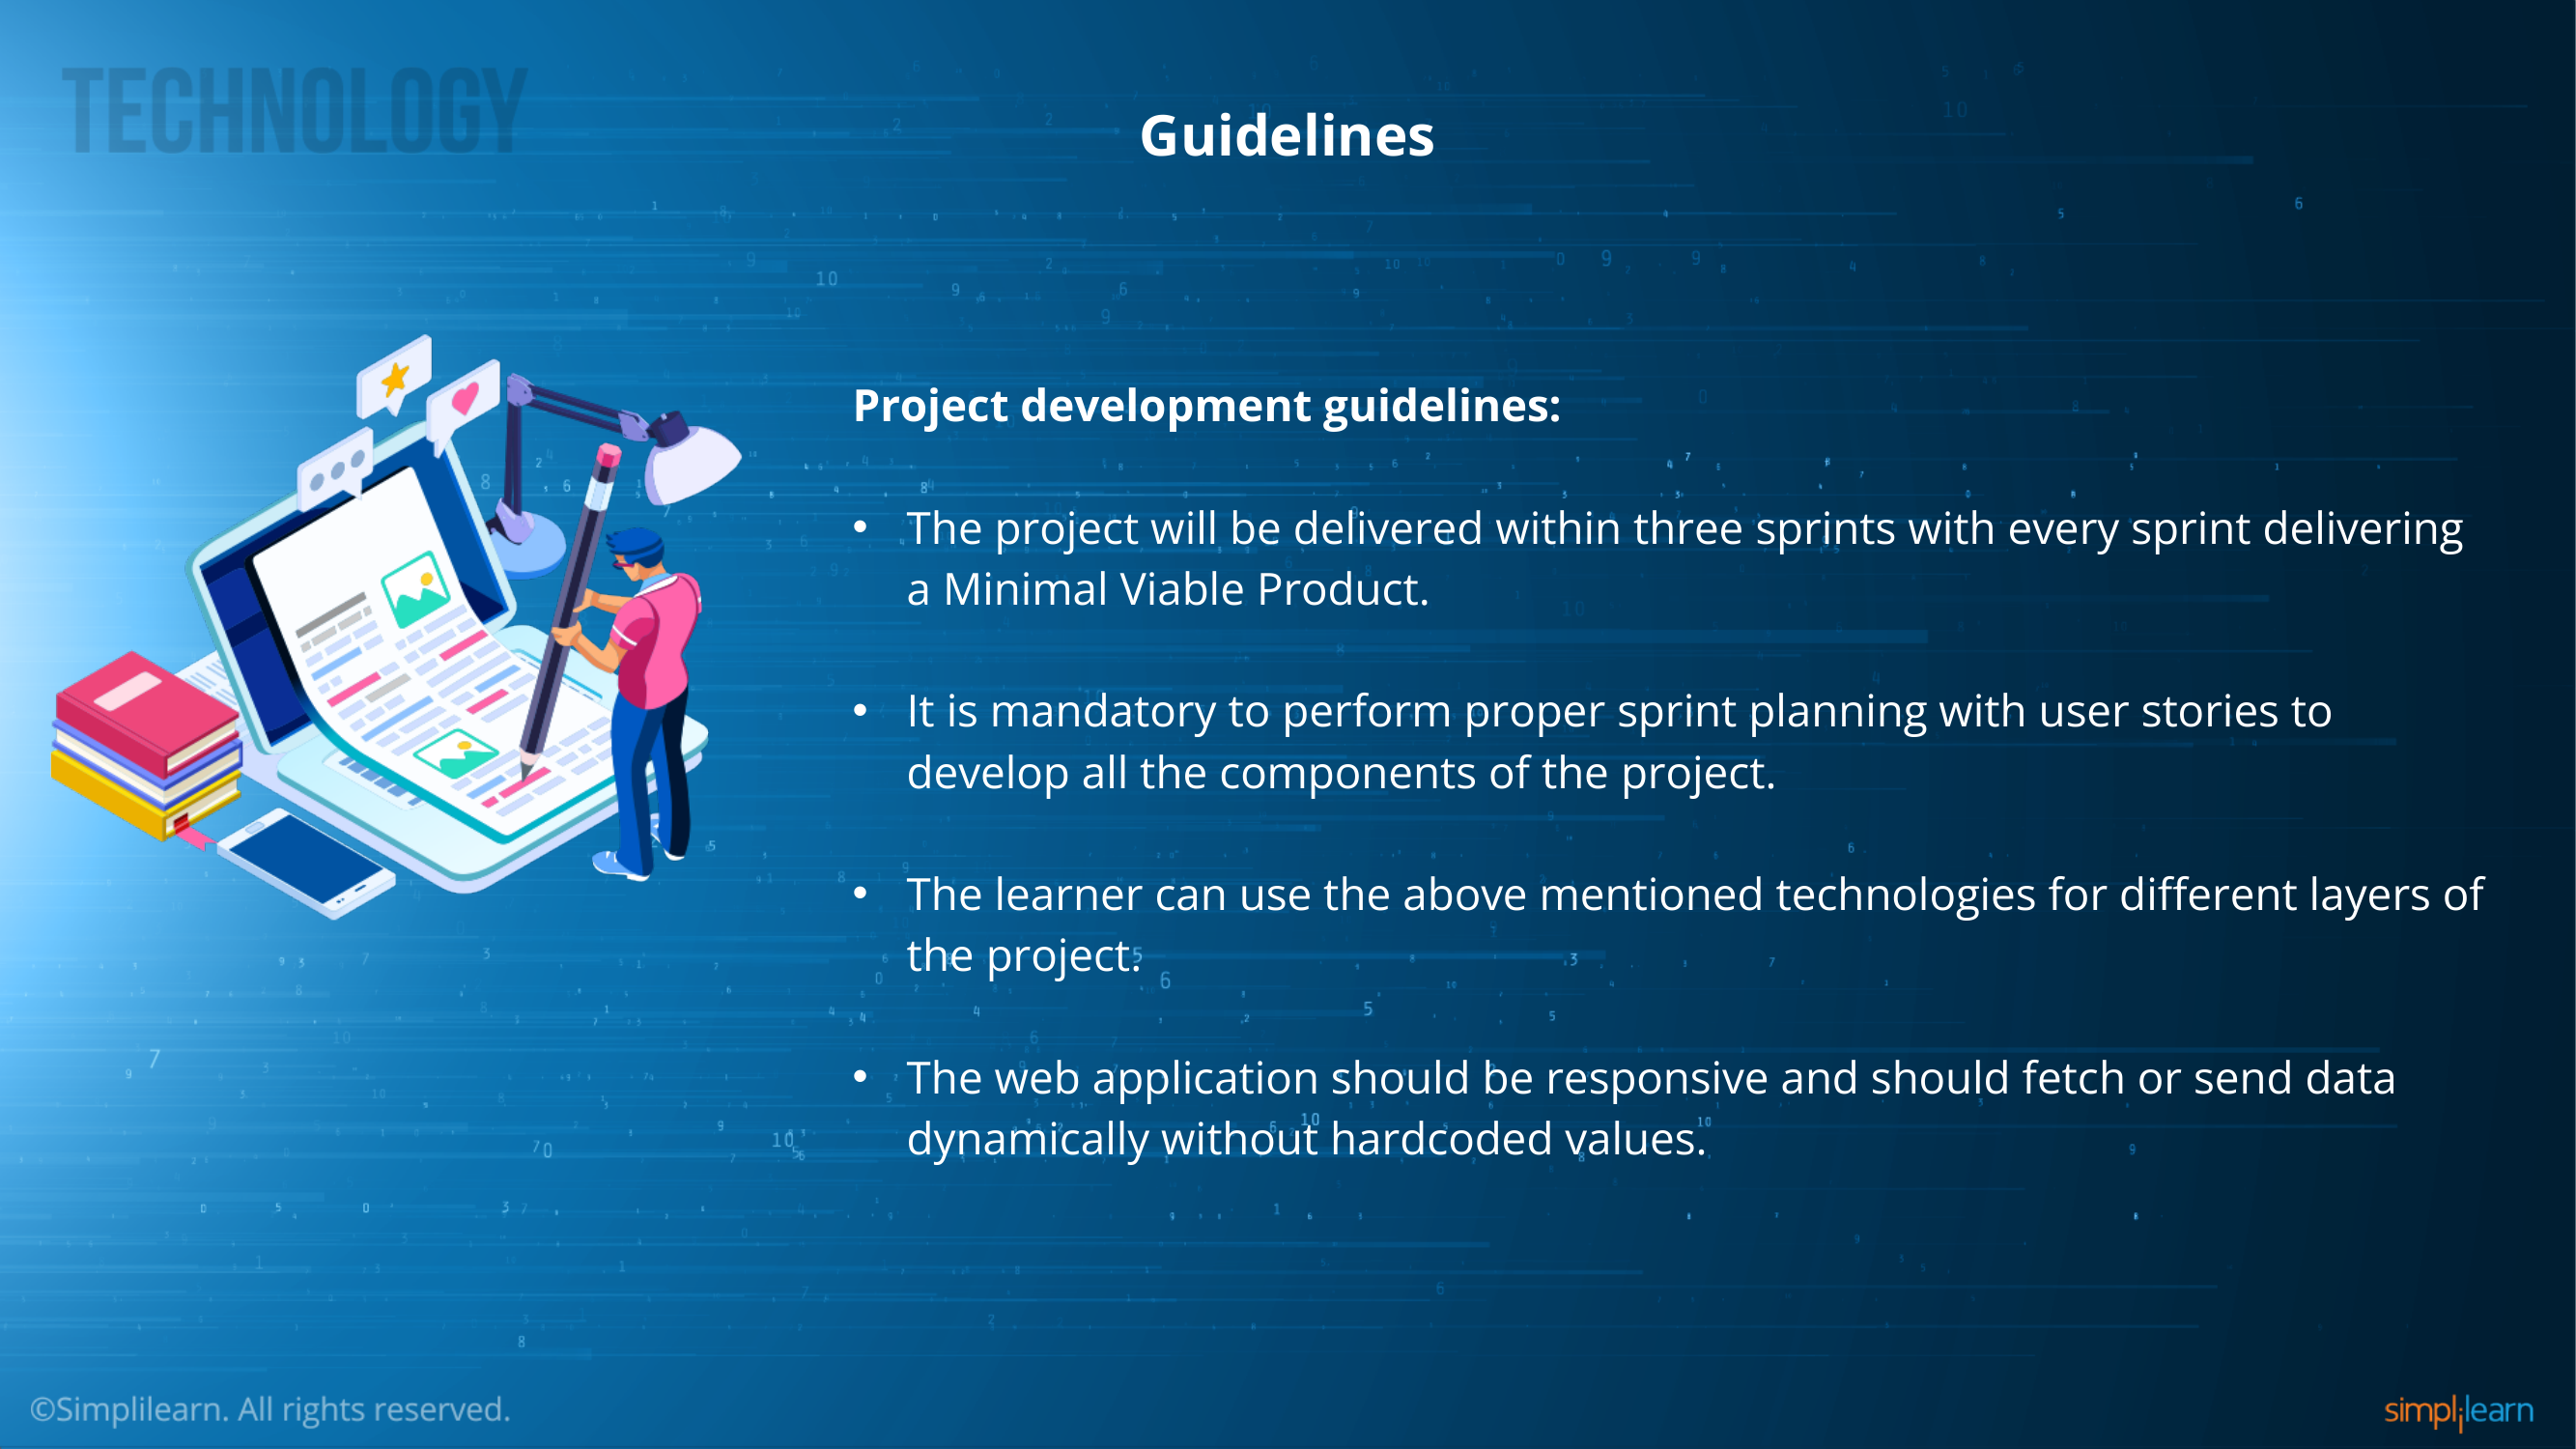

# Guidelines
Project development guidelines:

The project will be delivered within three sprints with every sprint delivering a Minimal Viable Product.

It is mandatory to perform proper sprint planning with user stories to develop all the components of the project.

The learner can use the above mentioned technologies for different layers of the project.

The web application should be responsive and should fetch or send data dynamically without hardcoded values.